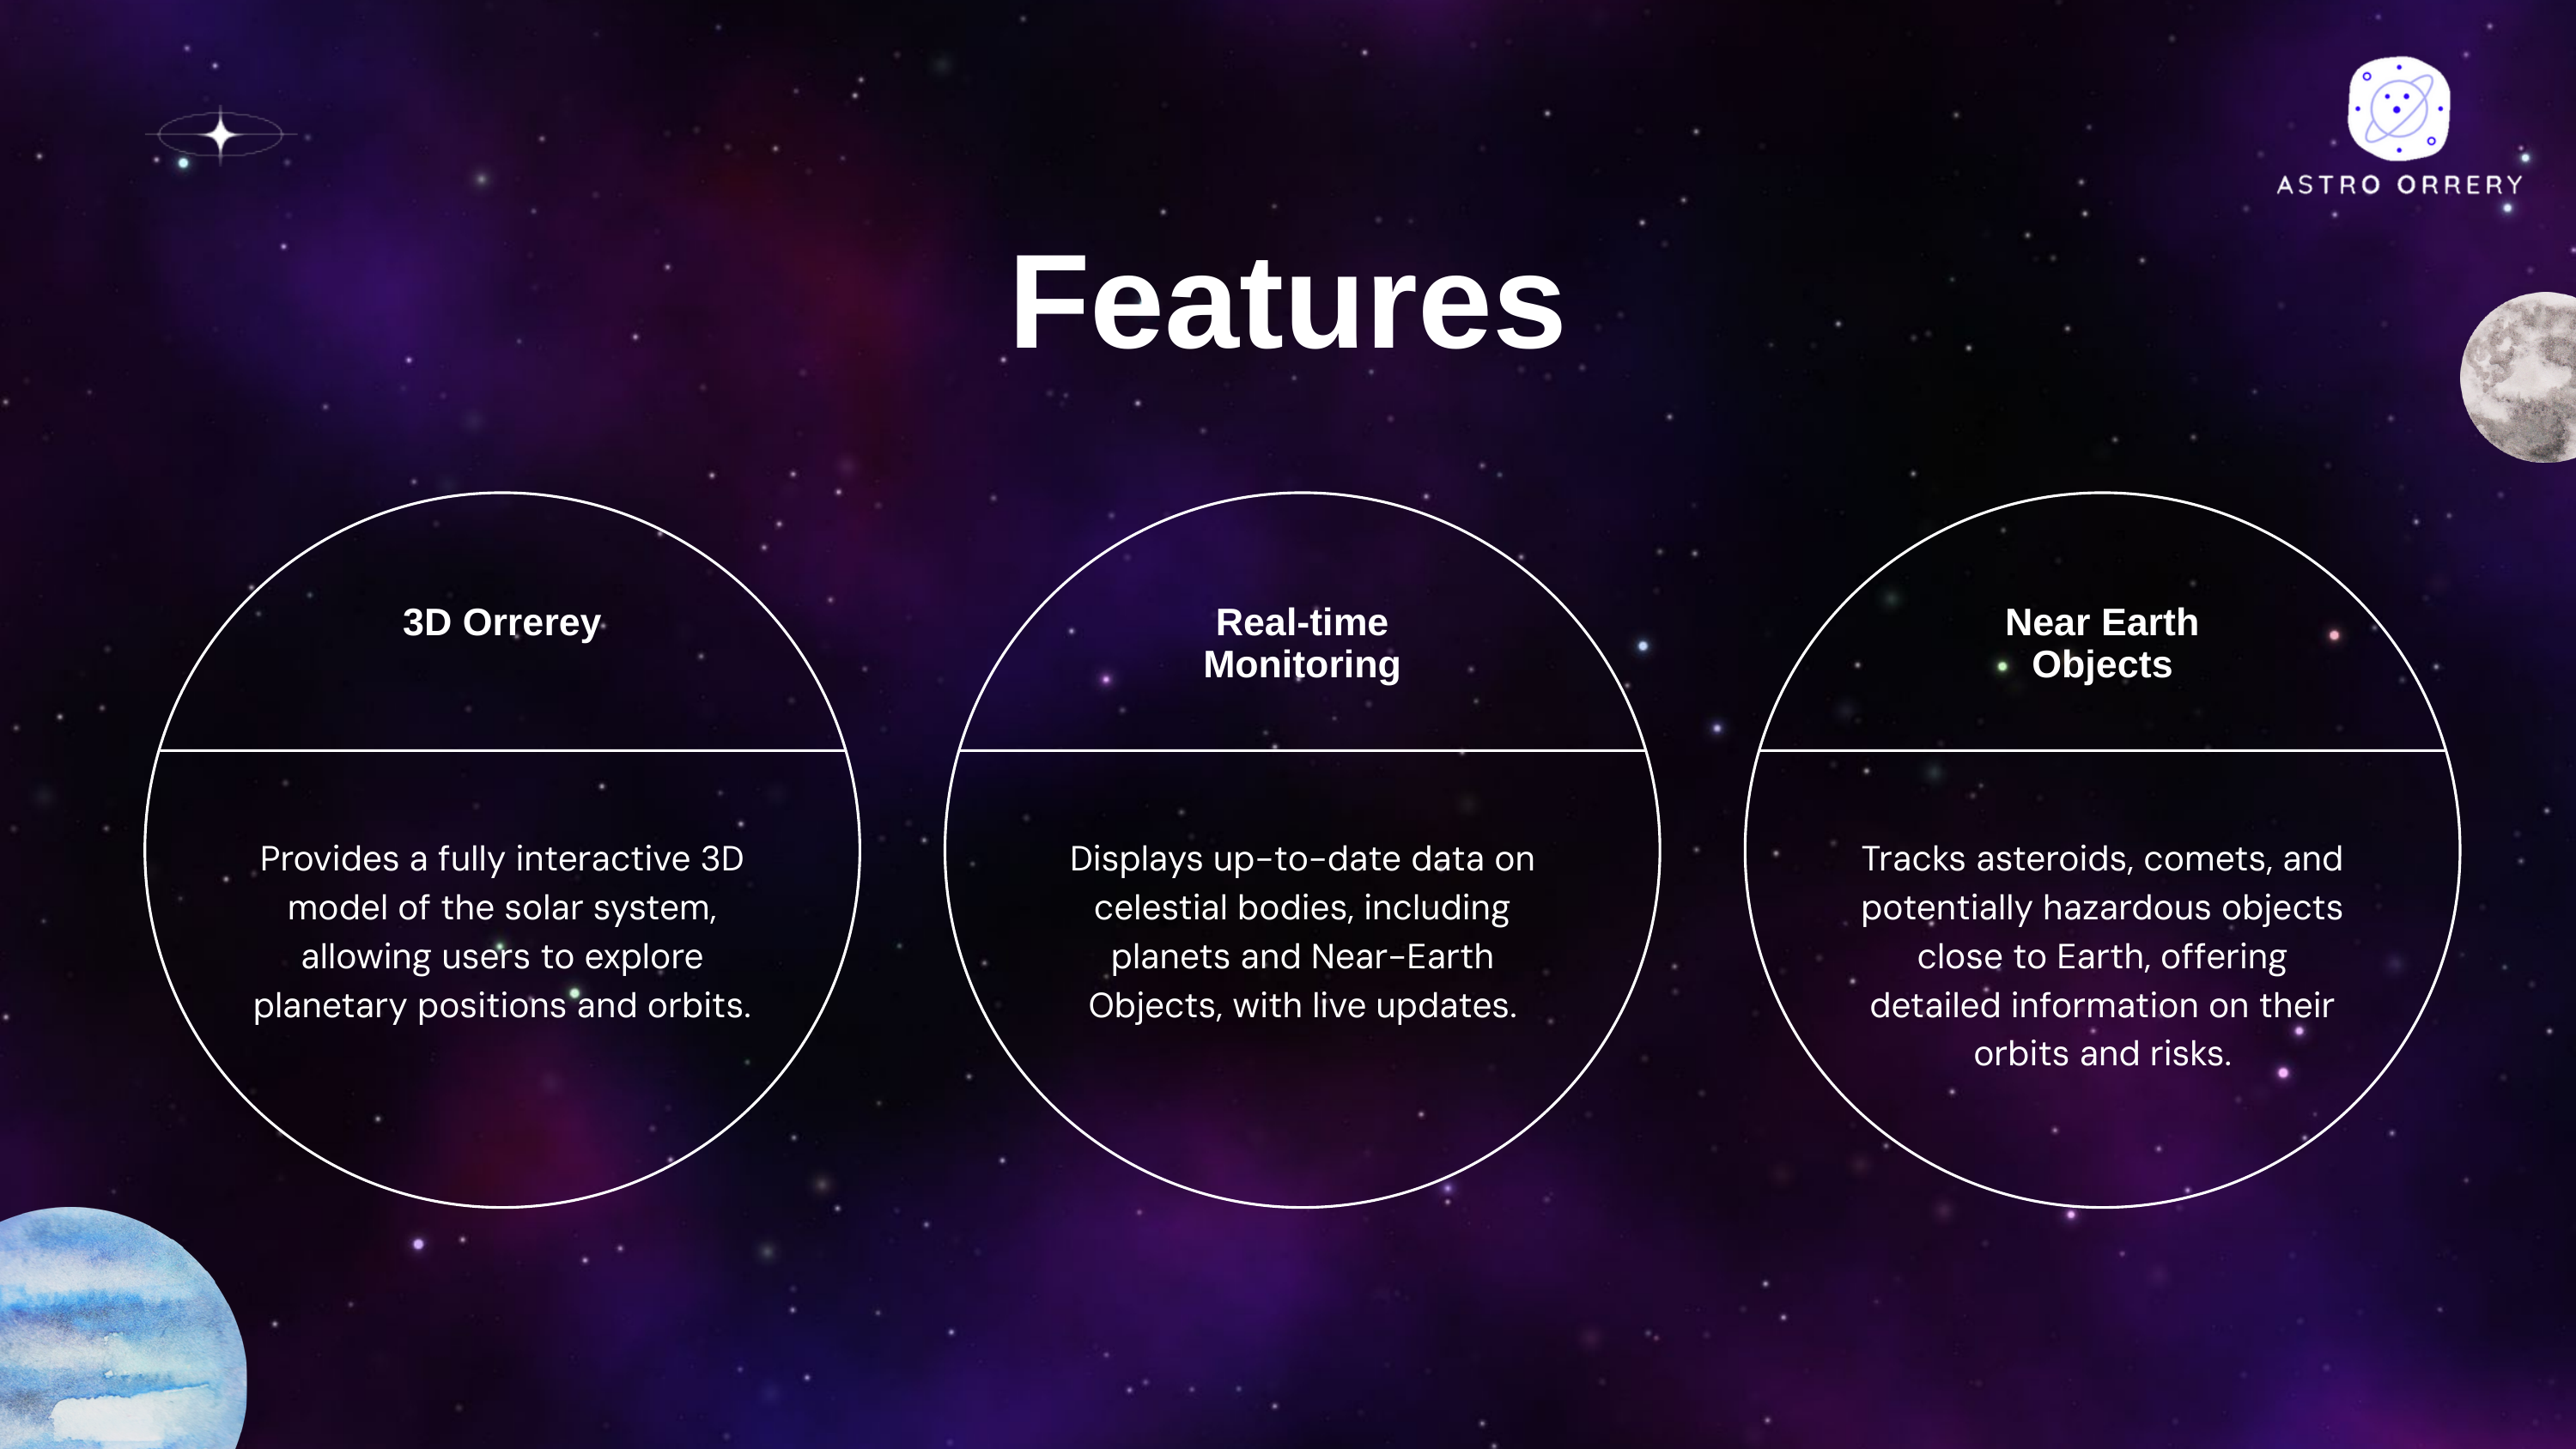

Features

3D Orrerey
Real-time Monitoring
Near Earth Objects

Provides a fully interactive 3D model of the solar system, allowing users to explore planetary positions and orbits.
Displays up-to-date data on celestial bodies, including planets and Near-Earth Objects, with live updates.
Tracks asteroids, comets, and potentially hazardous objects close to Earth, offering detailed information on their orbits and risks.